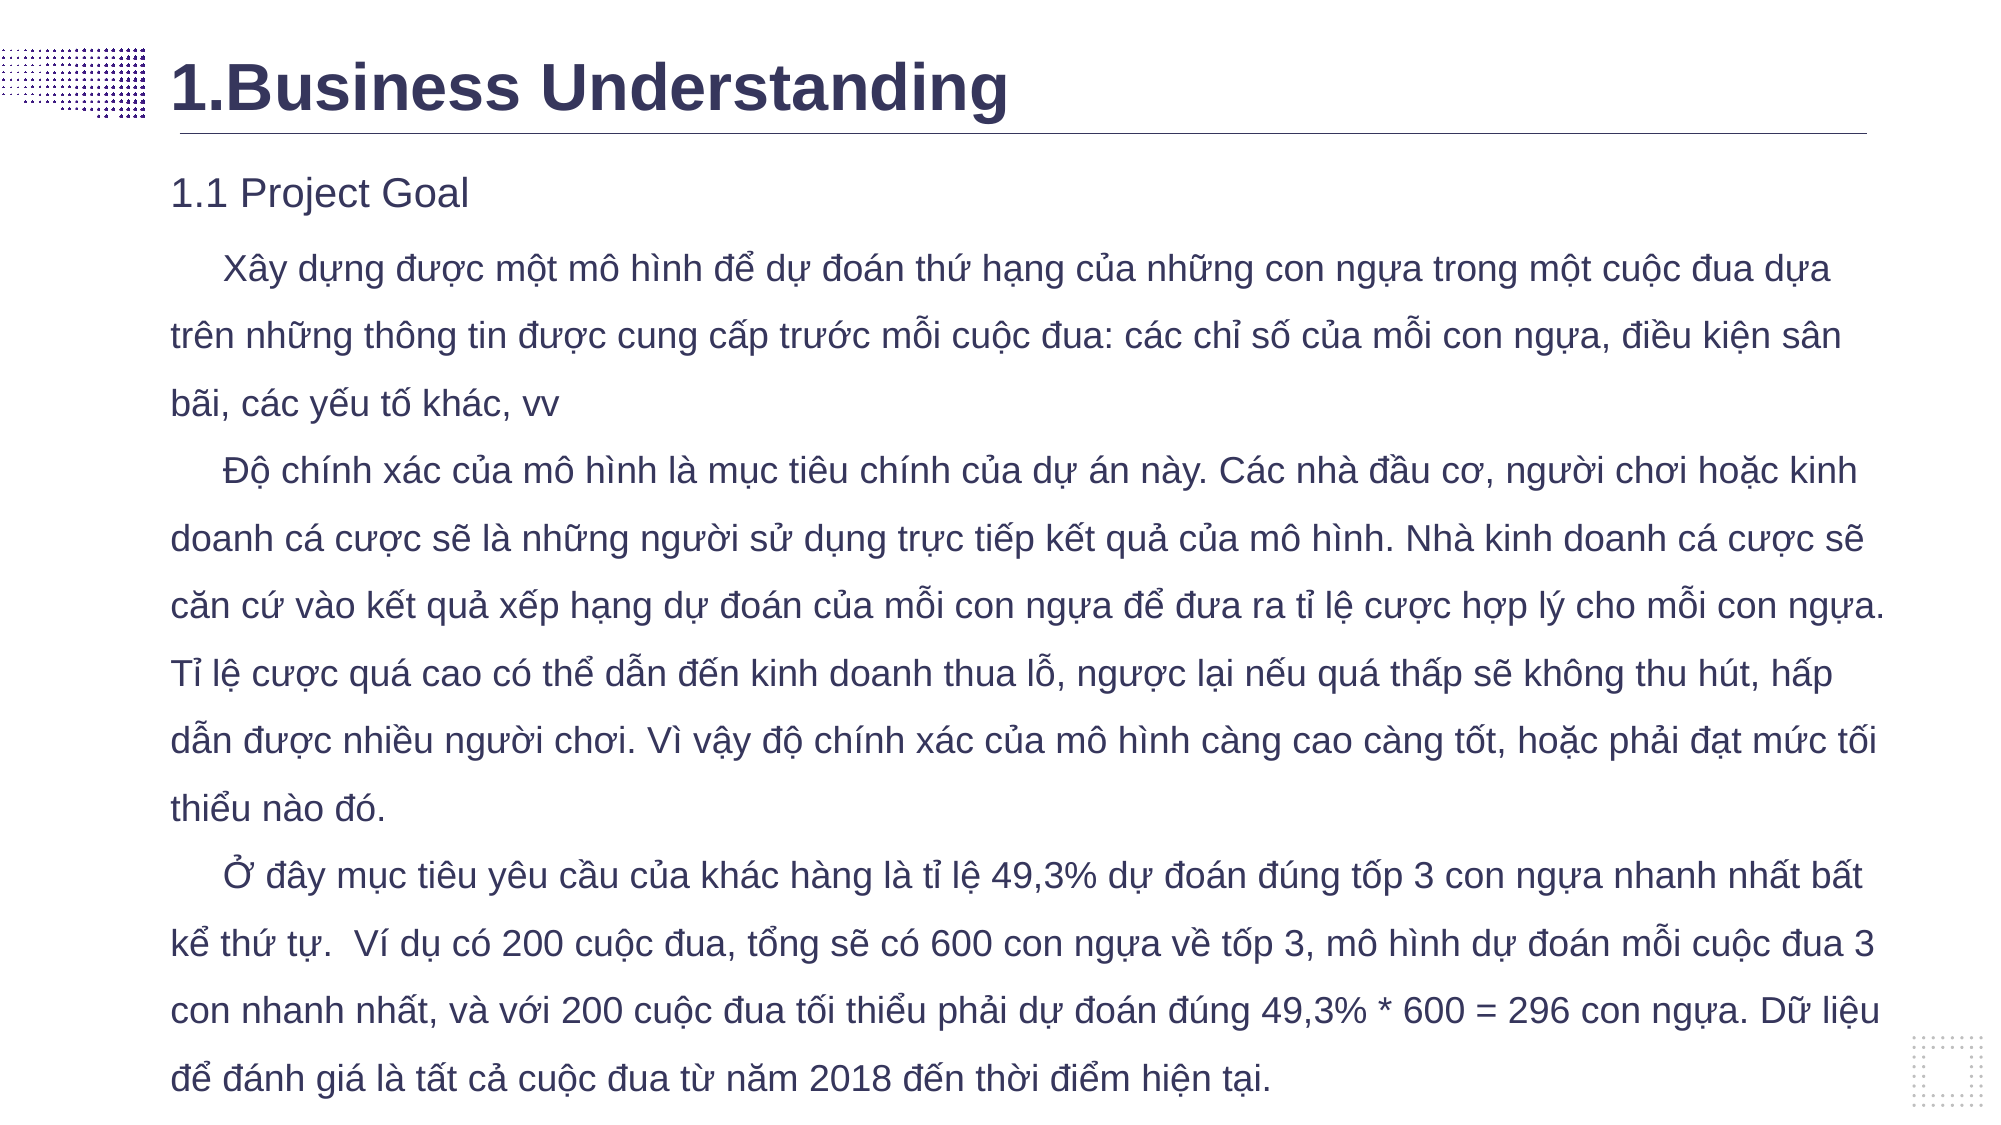

1.Business Understanding
1.1 Project Goal

     Xây dựng được một mô hình để dự đoán thứ hạng của những con ngựa trong một cuộc đua dựa trên những thông tin được cung cấp trước mỗi cuộc đua: các chỉ số của mỗi con ngựa, điều kiện sân bãi, các yếu tố khác, vv
     Độ chính xác của mô hình là mục tiêu chính của dự án này. Các nhà đầu cơ, người chơi hoặc kinh doanh cá cược sẽ là những người sử dụng trực tiếp kết quả của mô hình. Nhà kinh doanh cá cược sẽ căn cứ vào kết quả xếp hạng dự đoán của mỗi con ngựa để đưa ra tỉ lệ cược hợp lý cho mỗi con ngựa. Tỉ lệ cược quá cao có thể dẫn đến kinh doanh thua lỗ, ngược lại nếu quá thấp sẽ không thu hút, hấp dẫn được nhiều người chơi. Vì vậy độ chính xác của mô hình càng cao càng tốt, hoặc phải đạt mức tối thiểu nào đó.
     Ở đây mục tiêu yêu cầu của khác hàng là tỉ lệ 49,3% dự đoán đúng tốp 3 con ngựa nhanh nhất bất kể thứ tự.  Ví dụ có 200 cuộc đua, tổng sẽ có 600 con ngựa về tốp 3, mô hình dự đoán mỗi cuộc đua 3 con nhanh nhất, và với 200 cuộc đua tối thiểu phải dự đoán đúng 49,3% * 600 = 296 con ngựa. Dữ liệu để đánh giá là tất cả cuộc đua từ năm 2018 đến thời điểm hiện tại.

- Davos 2016